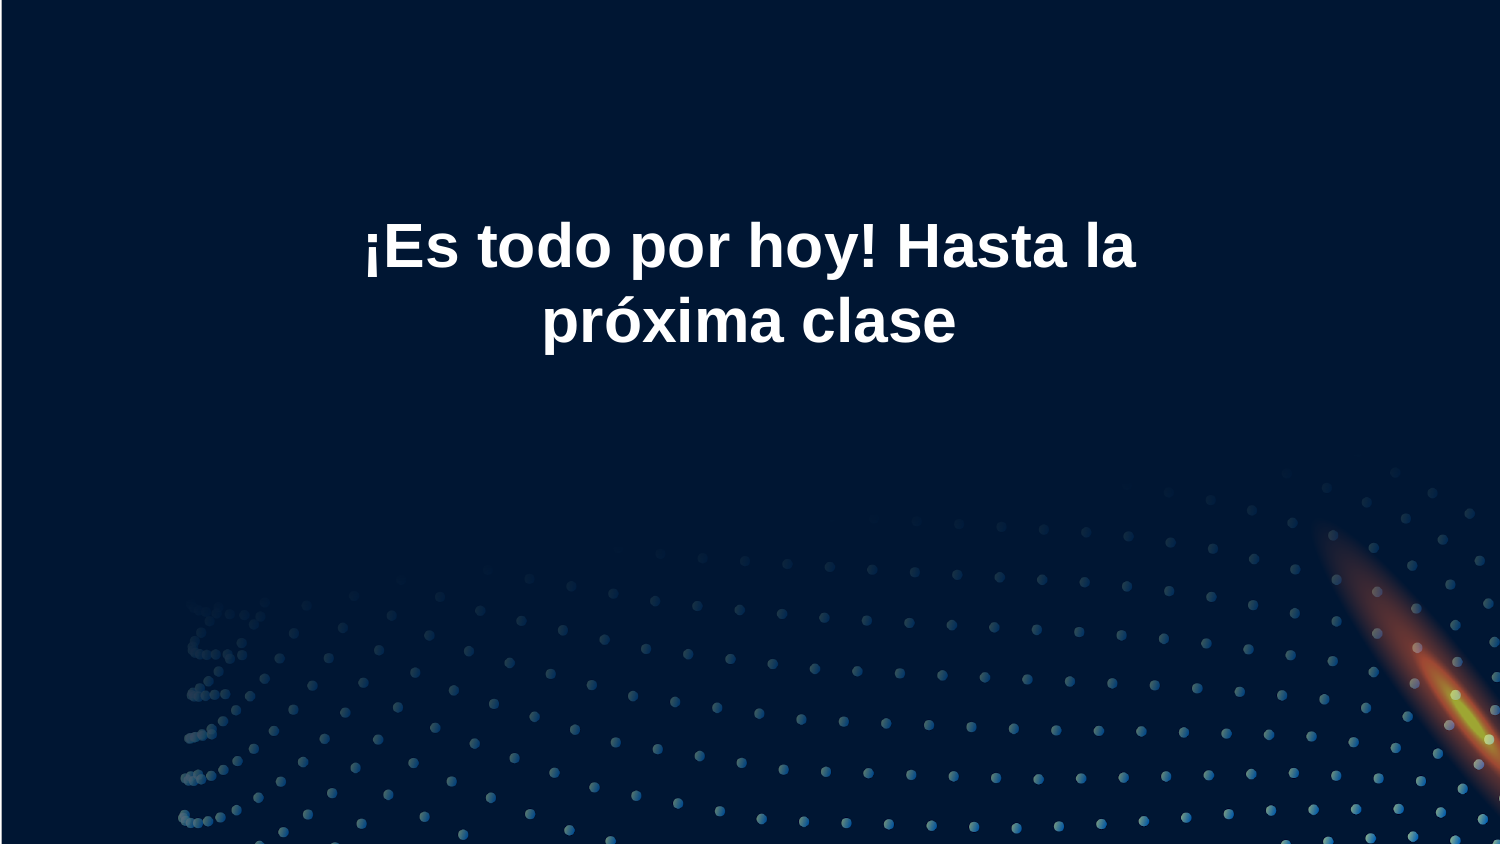

# ¡Es todo por hoy! Hasta la próxima clase